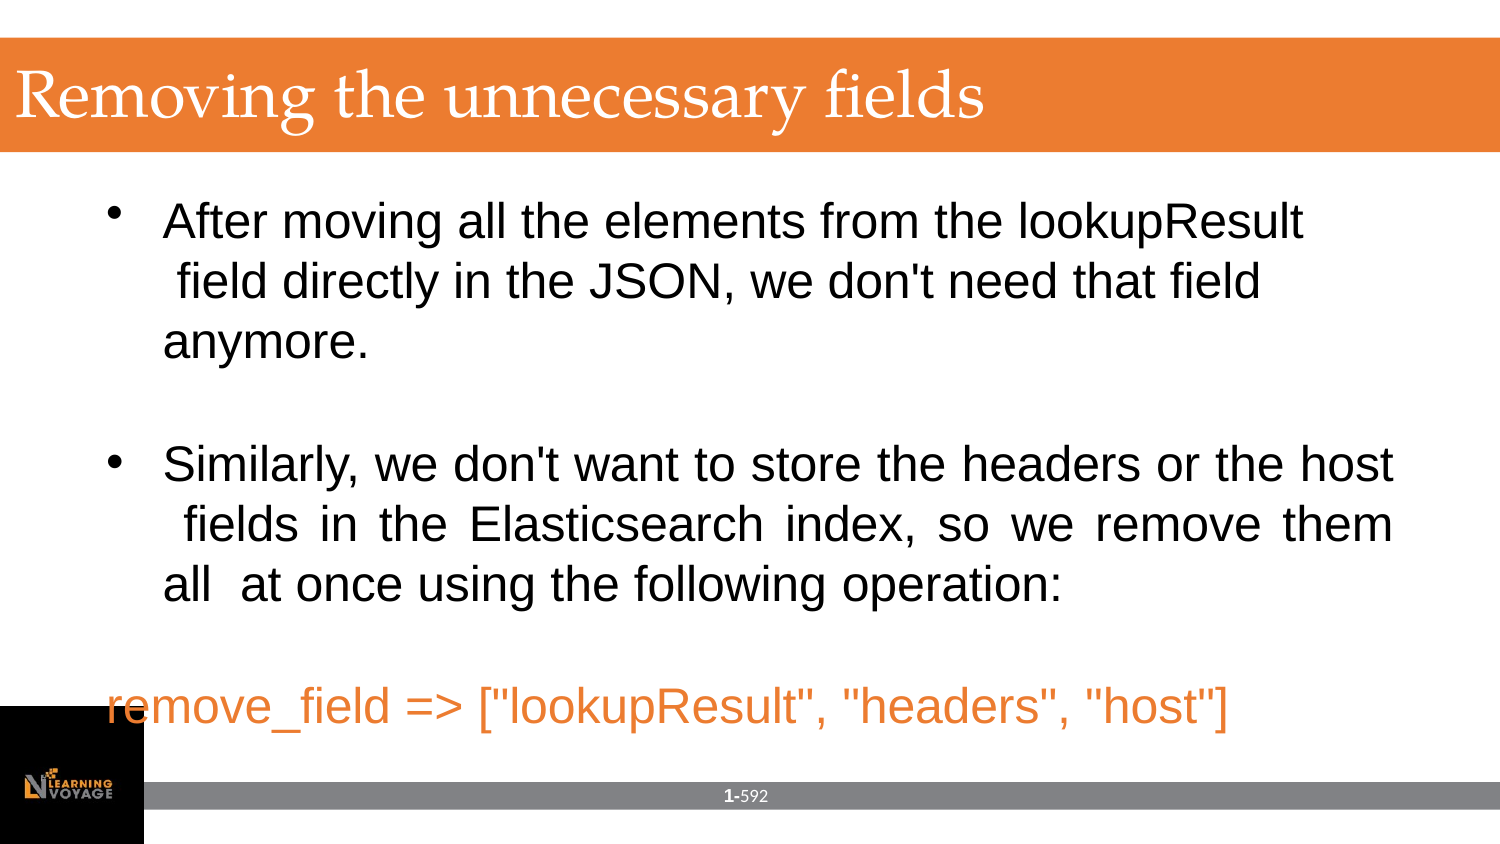

# Removing the unnecessary fields
After moving all the elements from the lookupResult  field directly in the JSON, we don't need that field  anymore.

Similarly, we don't want to store the headers or the host  fields in the Elasticsearch index, so we remove them all  at once using the following operation:

remove_field => ["lookupResult", "headers", "host"]
1-592